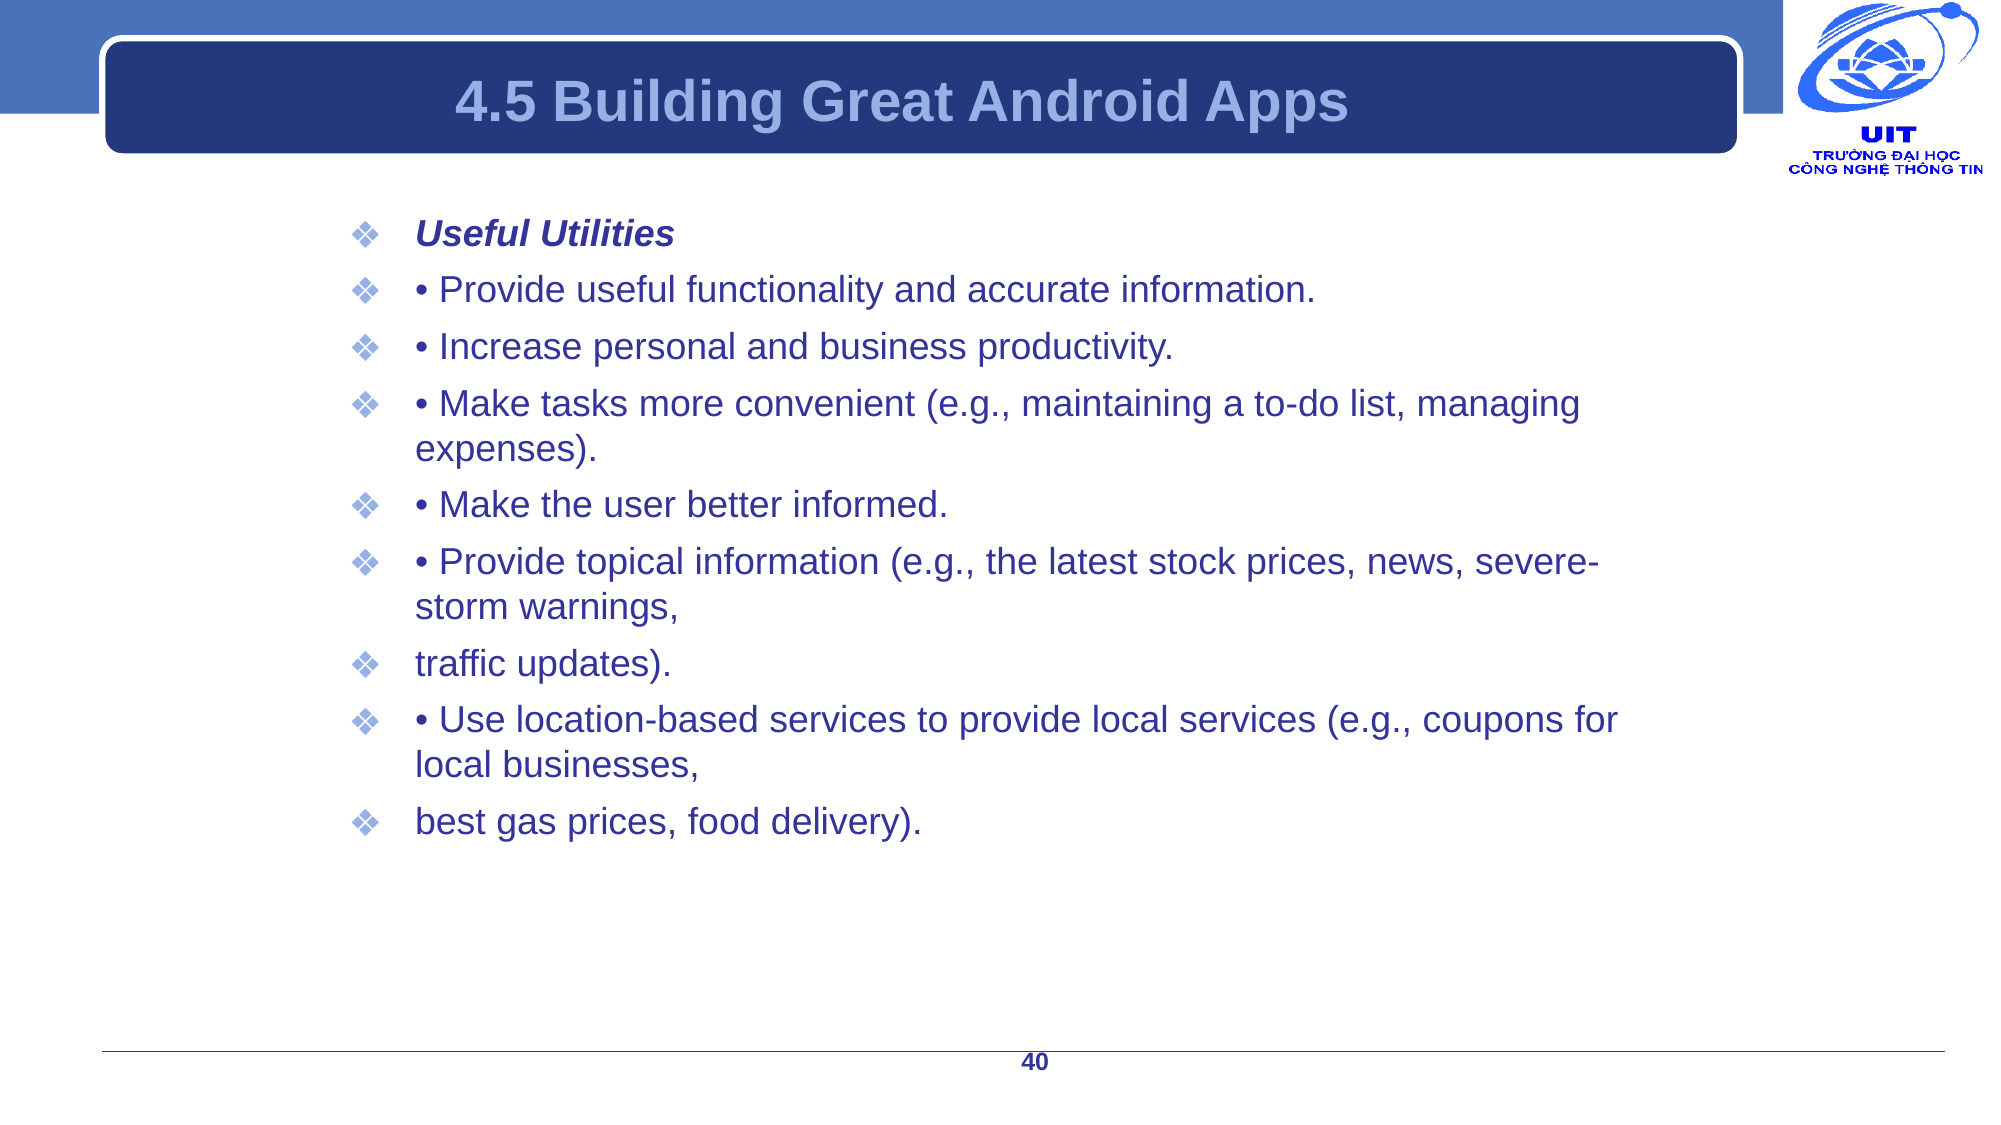

# 4.5 Building Great Android Apps
Useful Utilities
• Provide useful functionality and accurate information.
• Increase personal and business productivity.
• Make tasks more convenient (e.g., maintaining a to-do list, managing expenses).
• Make the user better informed.
• Provide topical information (e.g., the latest stock prices, news, severe-storm warnings,
traffic updates).
• Use location-based services to provide local services (e.g., coupons for local businesses,
best gas prices, food delivery).
40